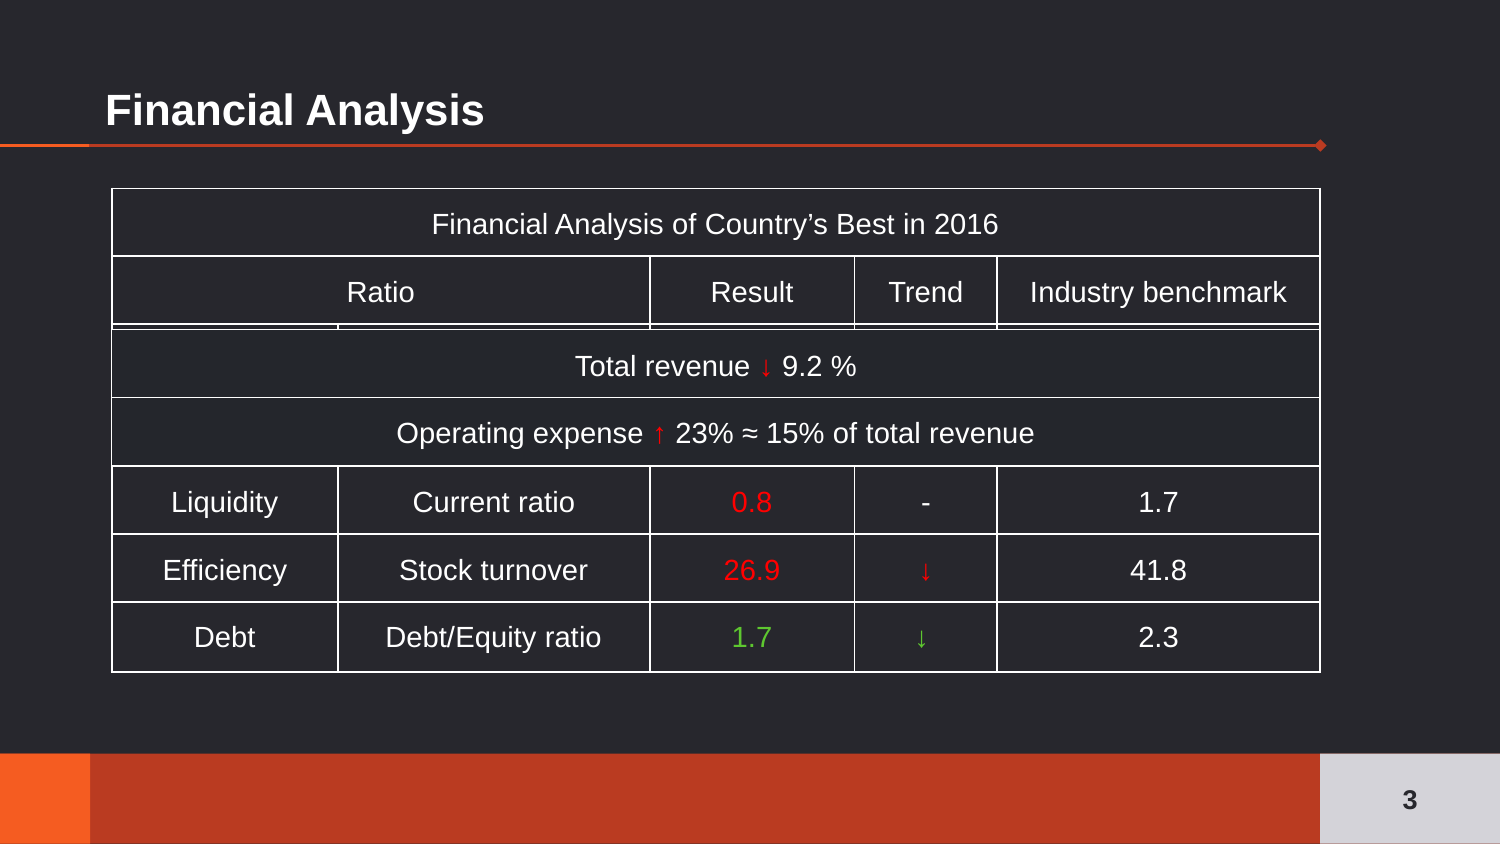

# Financial Analysis
| Financial Analysis of Country’s Best in 2016 |  |  |  |  |
| --- | --- | --- | --- | --- |
| Ratio |  | Result | Trend | Industry benchmark |
| Profitability | Gross profit margin | 22.7% | ↑ | 15.3% |
|  | Net profit margin | 3.2% | ↑ | 2.5% |
| Liquidity | Current ratio | 0.8 | - | 1.7 |
| Efficiency | Stock turnover | 26.9 | ↓ | 41.8 |
| Debt | Debt/Equity ratio | 1.7 | ↓ | 2.3 |
| Total revenue ↓ 9.2 % |
| --- |
| Operating expense ↑ 23% ≈ 15% of total revenue |
3